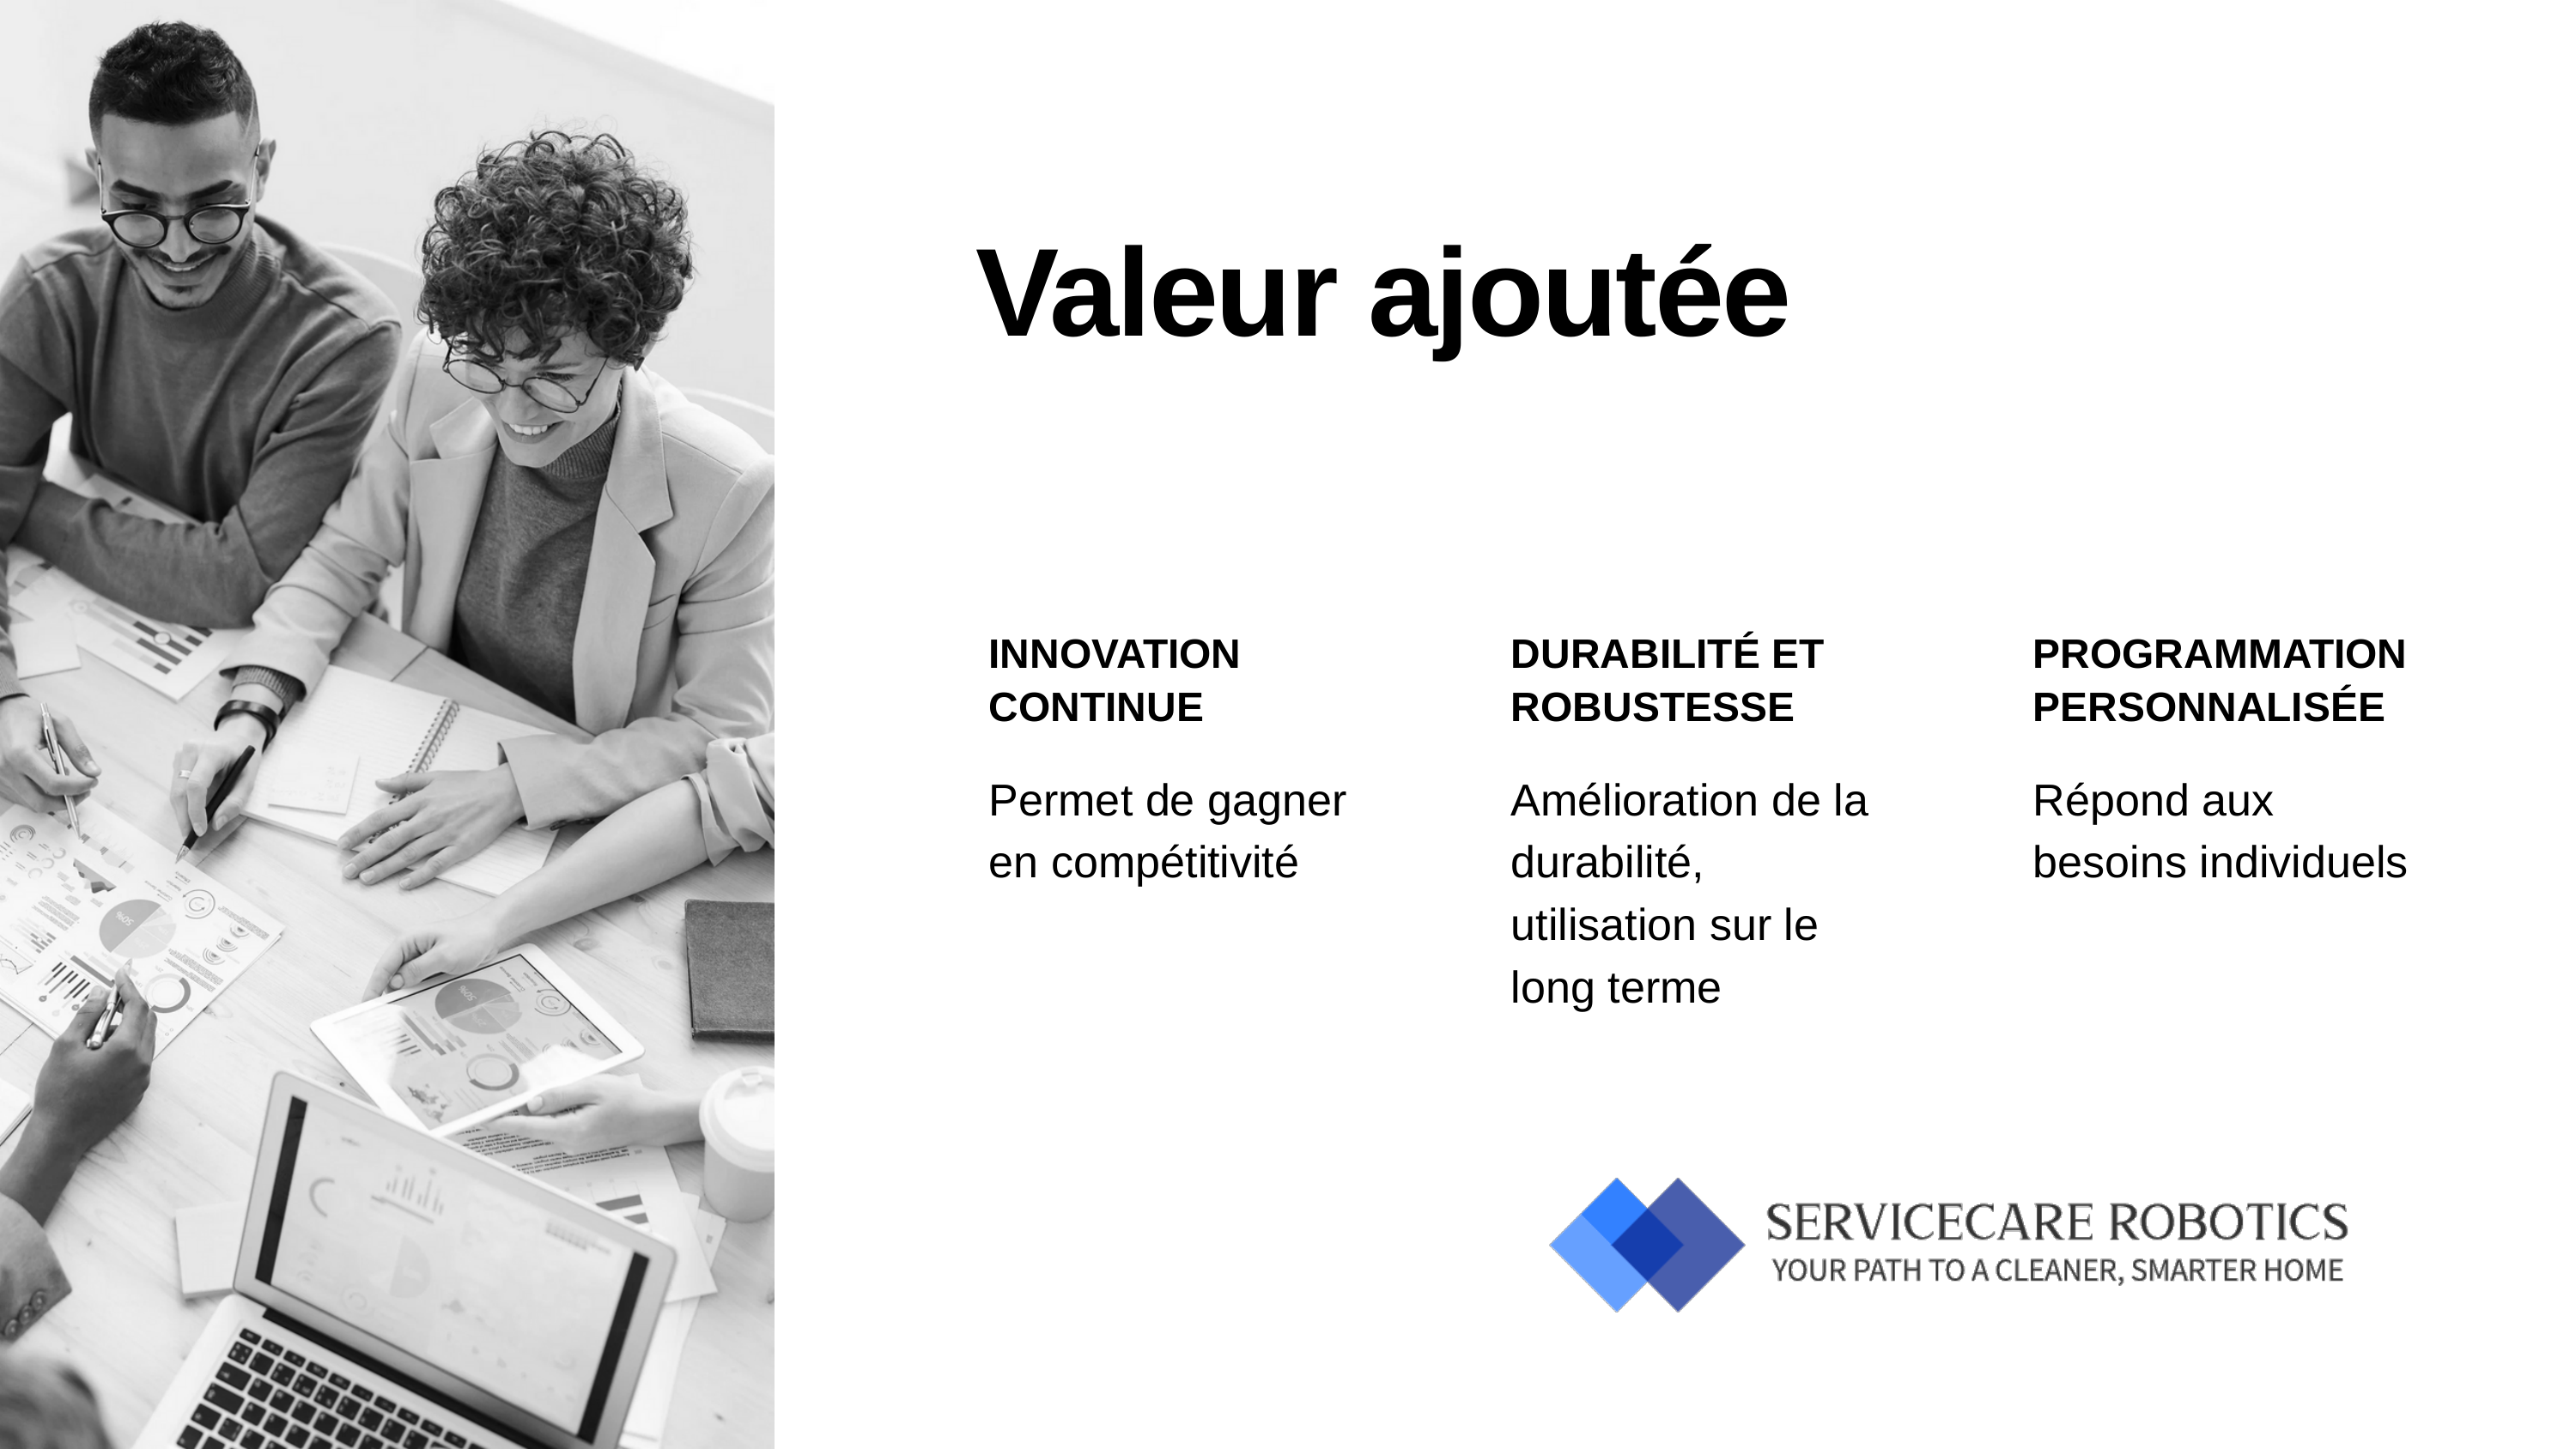

Valeur ajoutée
INNOVATION CONTINUE
Permet de gagner en compétitivité
DURABILITÉ ET ROBUSTESSE
Amélioration de la durabilité,  utilisation sur le long terme
PROGRAMMATION PERSONNALISÉE
Répond aux besoins individuels